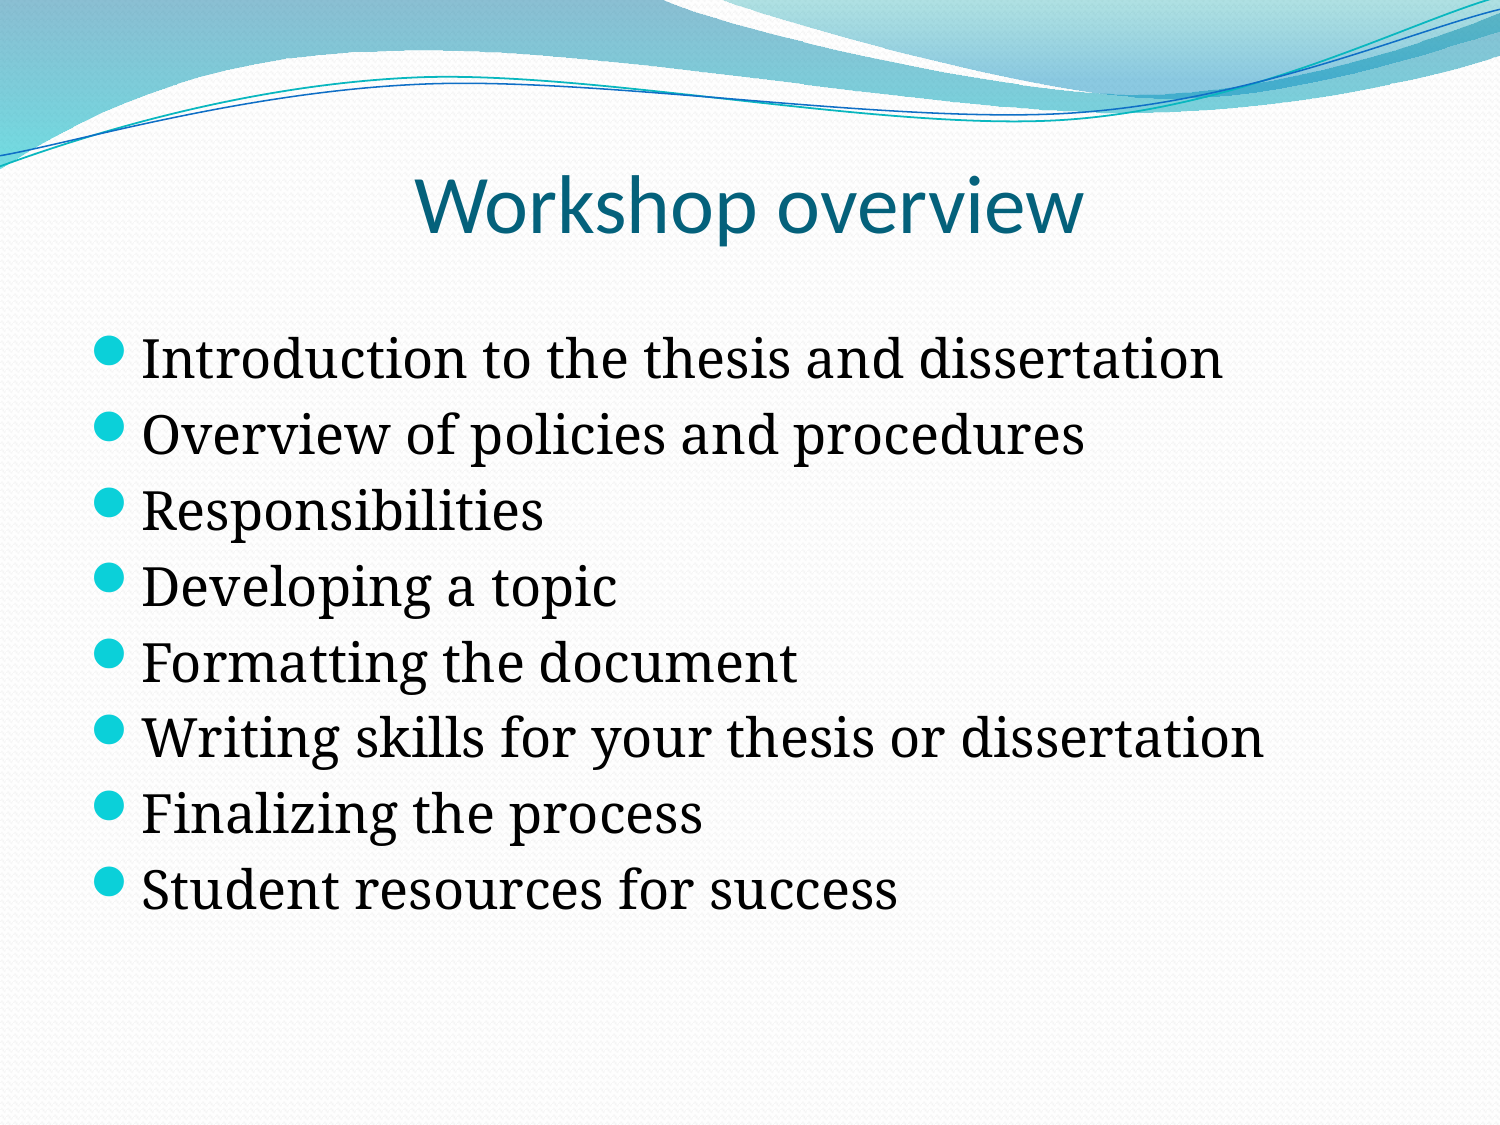

# Workshop overview
Introduction to the thesis and dissertation
Overview of policies and procedures
Responsibilities
Developing a topic
Formatting the document
Writing skills for your thesis or dissertation
Finalizing the process
Student resources for success